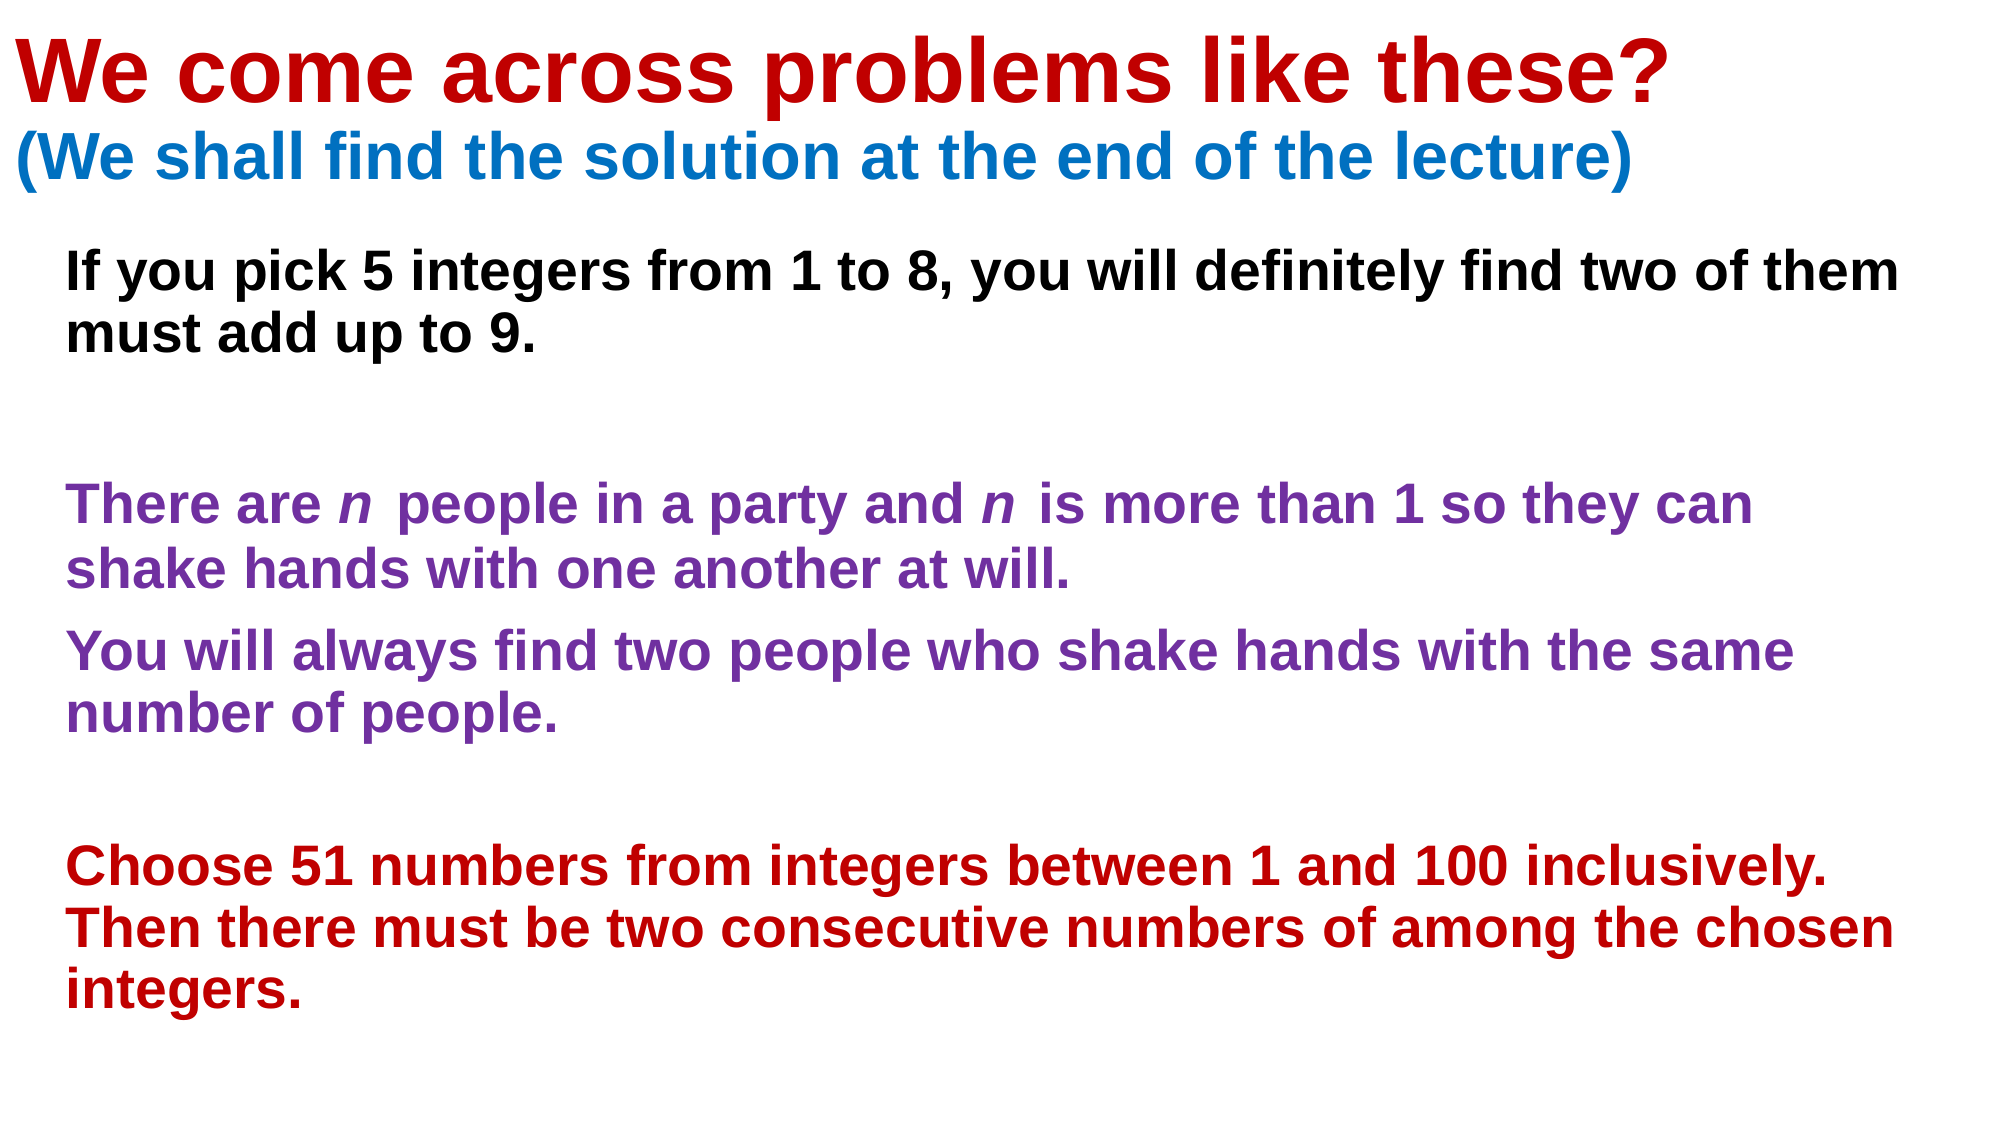

# We come across problems like these? (We shall find the solution at the end of the lecture)
If you pick 5 integers from 1 to 8, you will definitely find two of them must add up to 9.

There are n   people in a party and n   is more than 1 so they can shake hands with one another at will.
You will always find two people who shake hands with the same number of people.

Choose 51 numbers from integers between 1 and 100 inclusively. Then there must be two consecutive numbers of among the chosen integers.